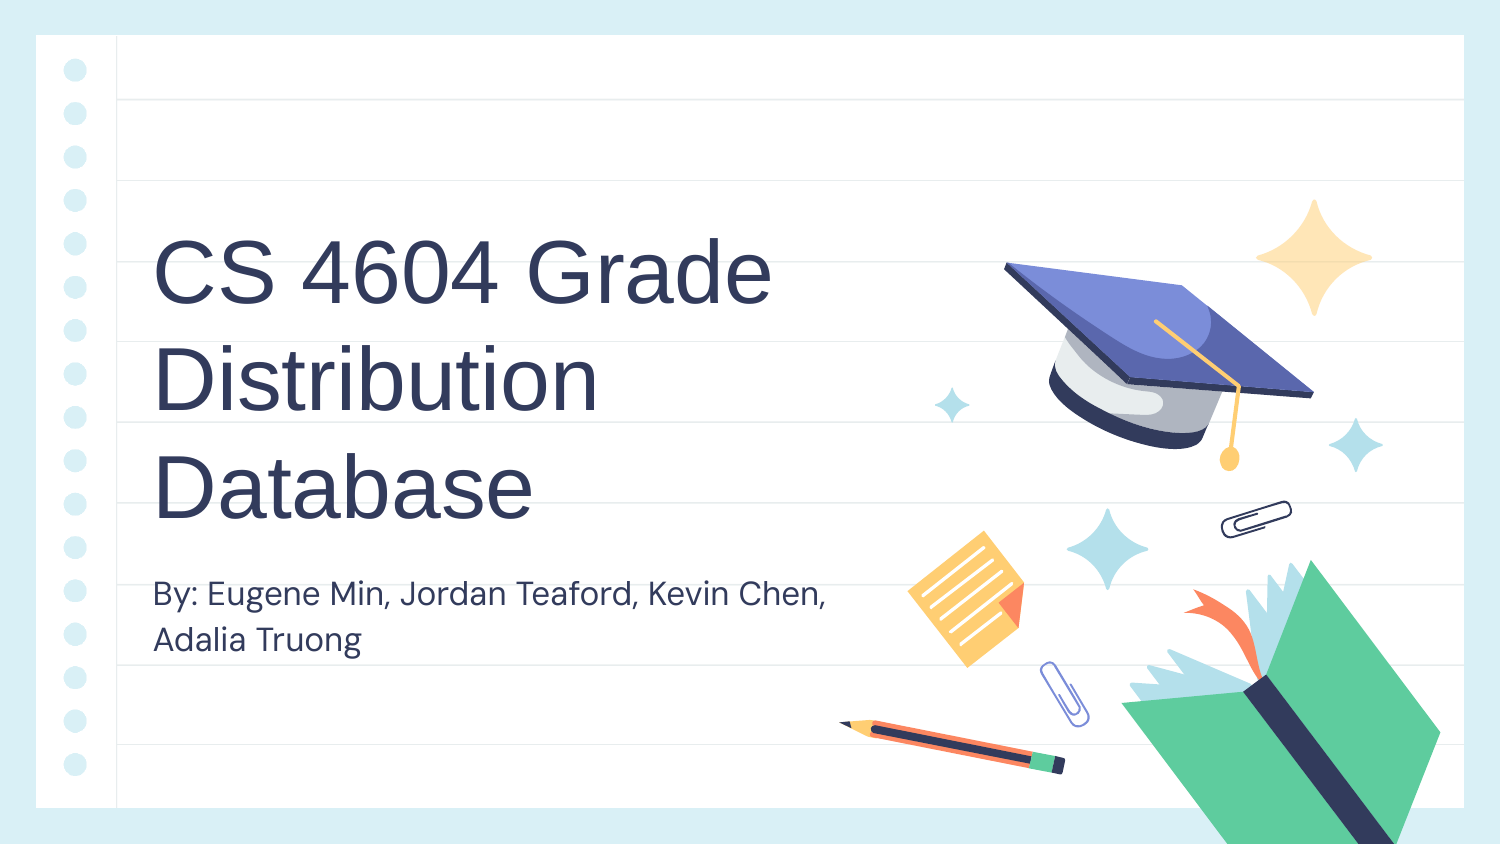

# CS 4604 Grade Distribution Database

By: Eugene Min, Jordan Teaford, Kevin Chen, Adalia Truong